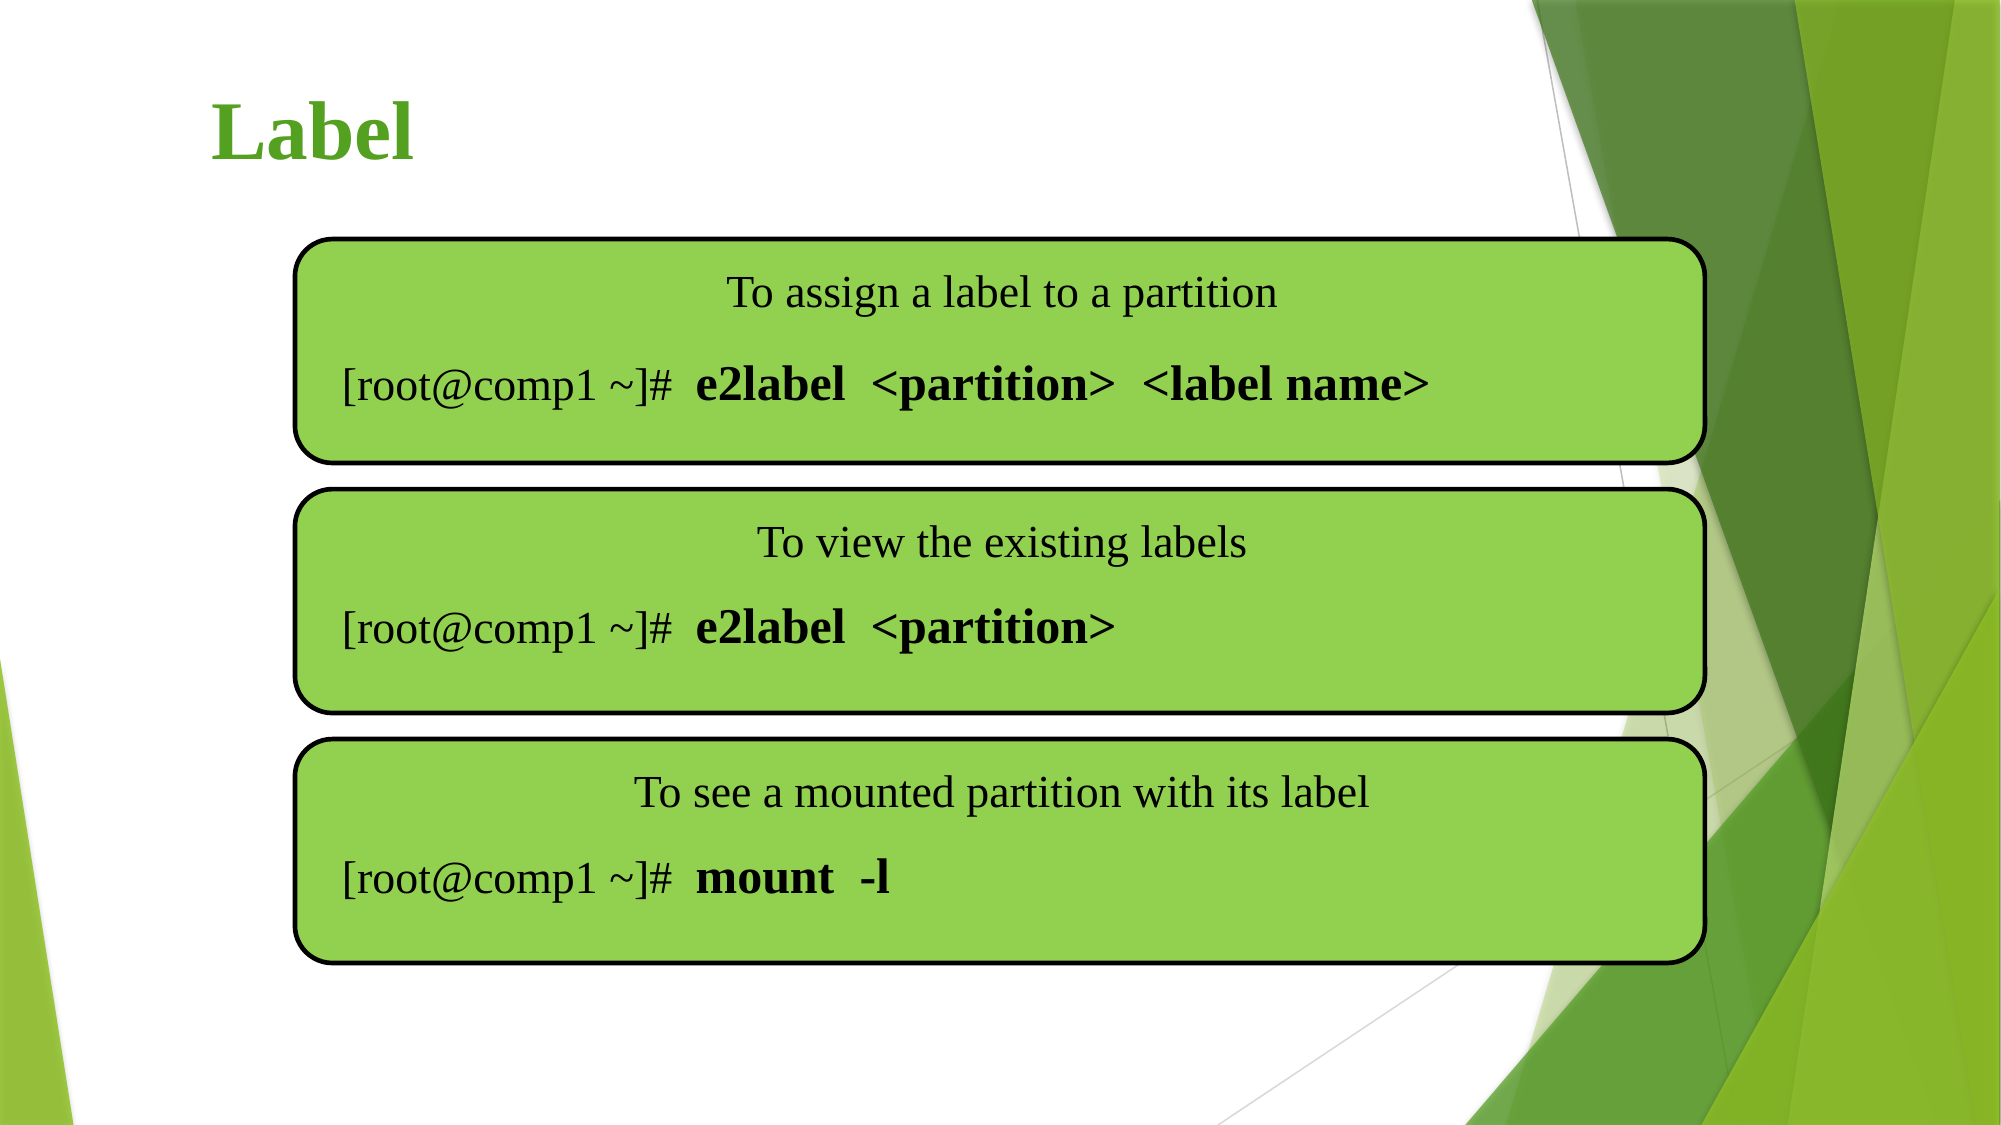

# Label

To assign a label to a partition
[root@comp1 ~]#  e2label  <partition>  <label name>

To view the existing labels
[root@comp1 ~]#  e2label  <partition>

To see a mounted partition with its label
[root@comp1 ~]#  mount  -l